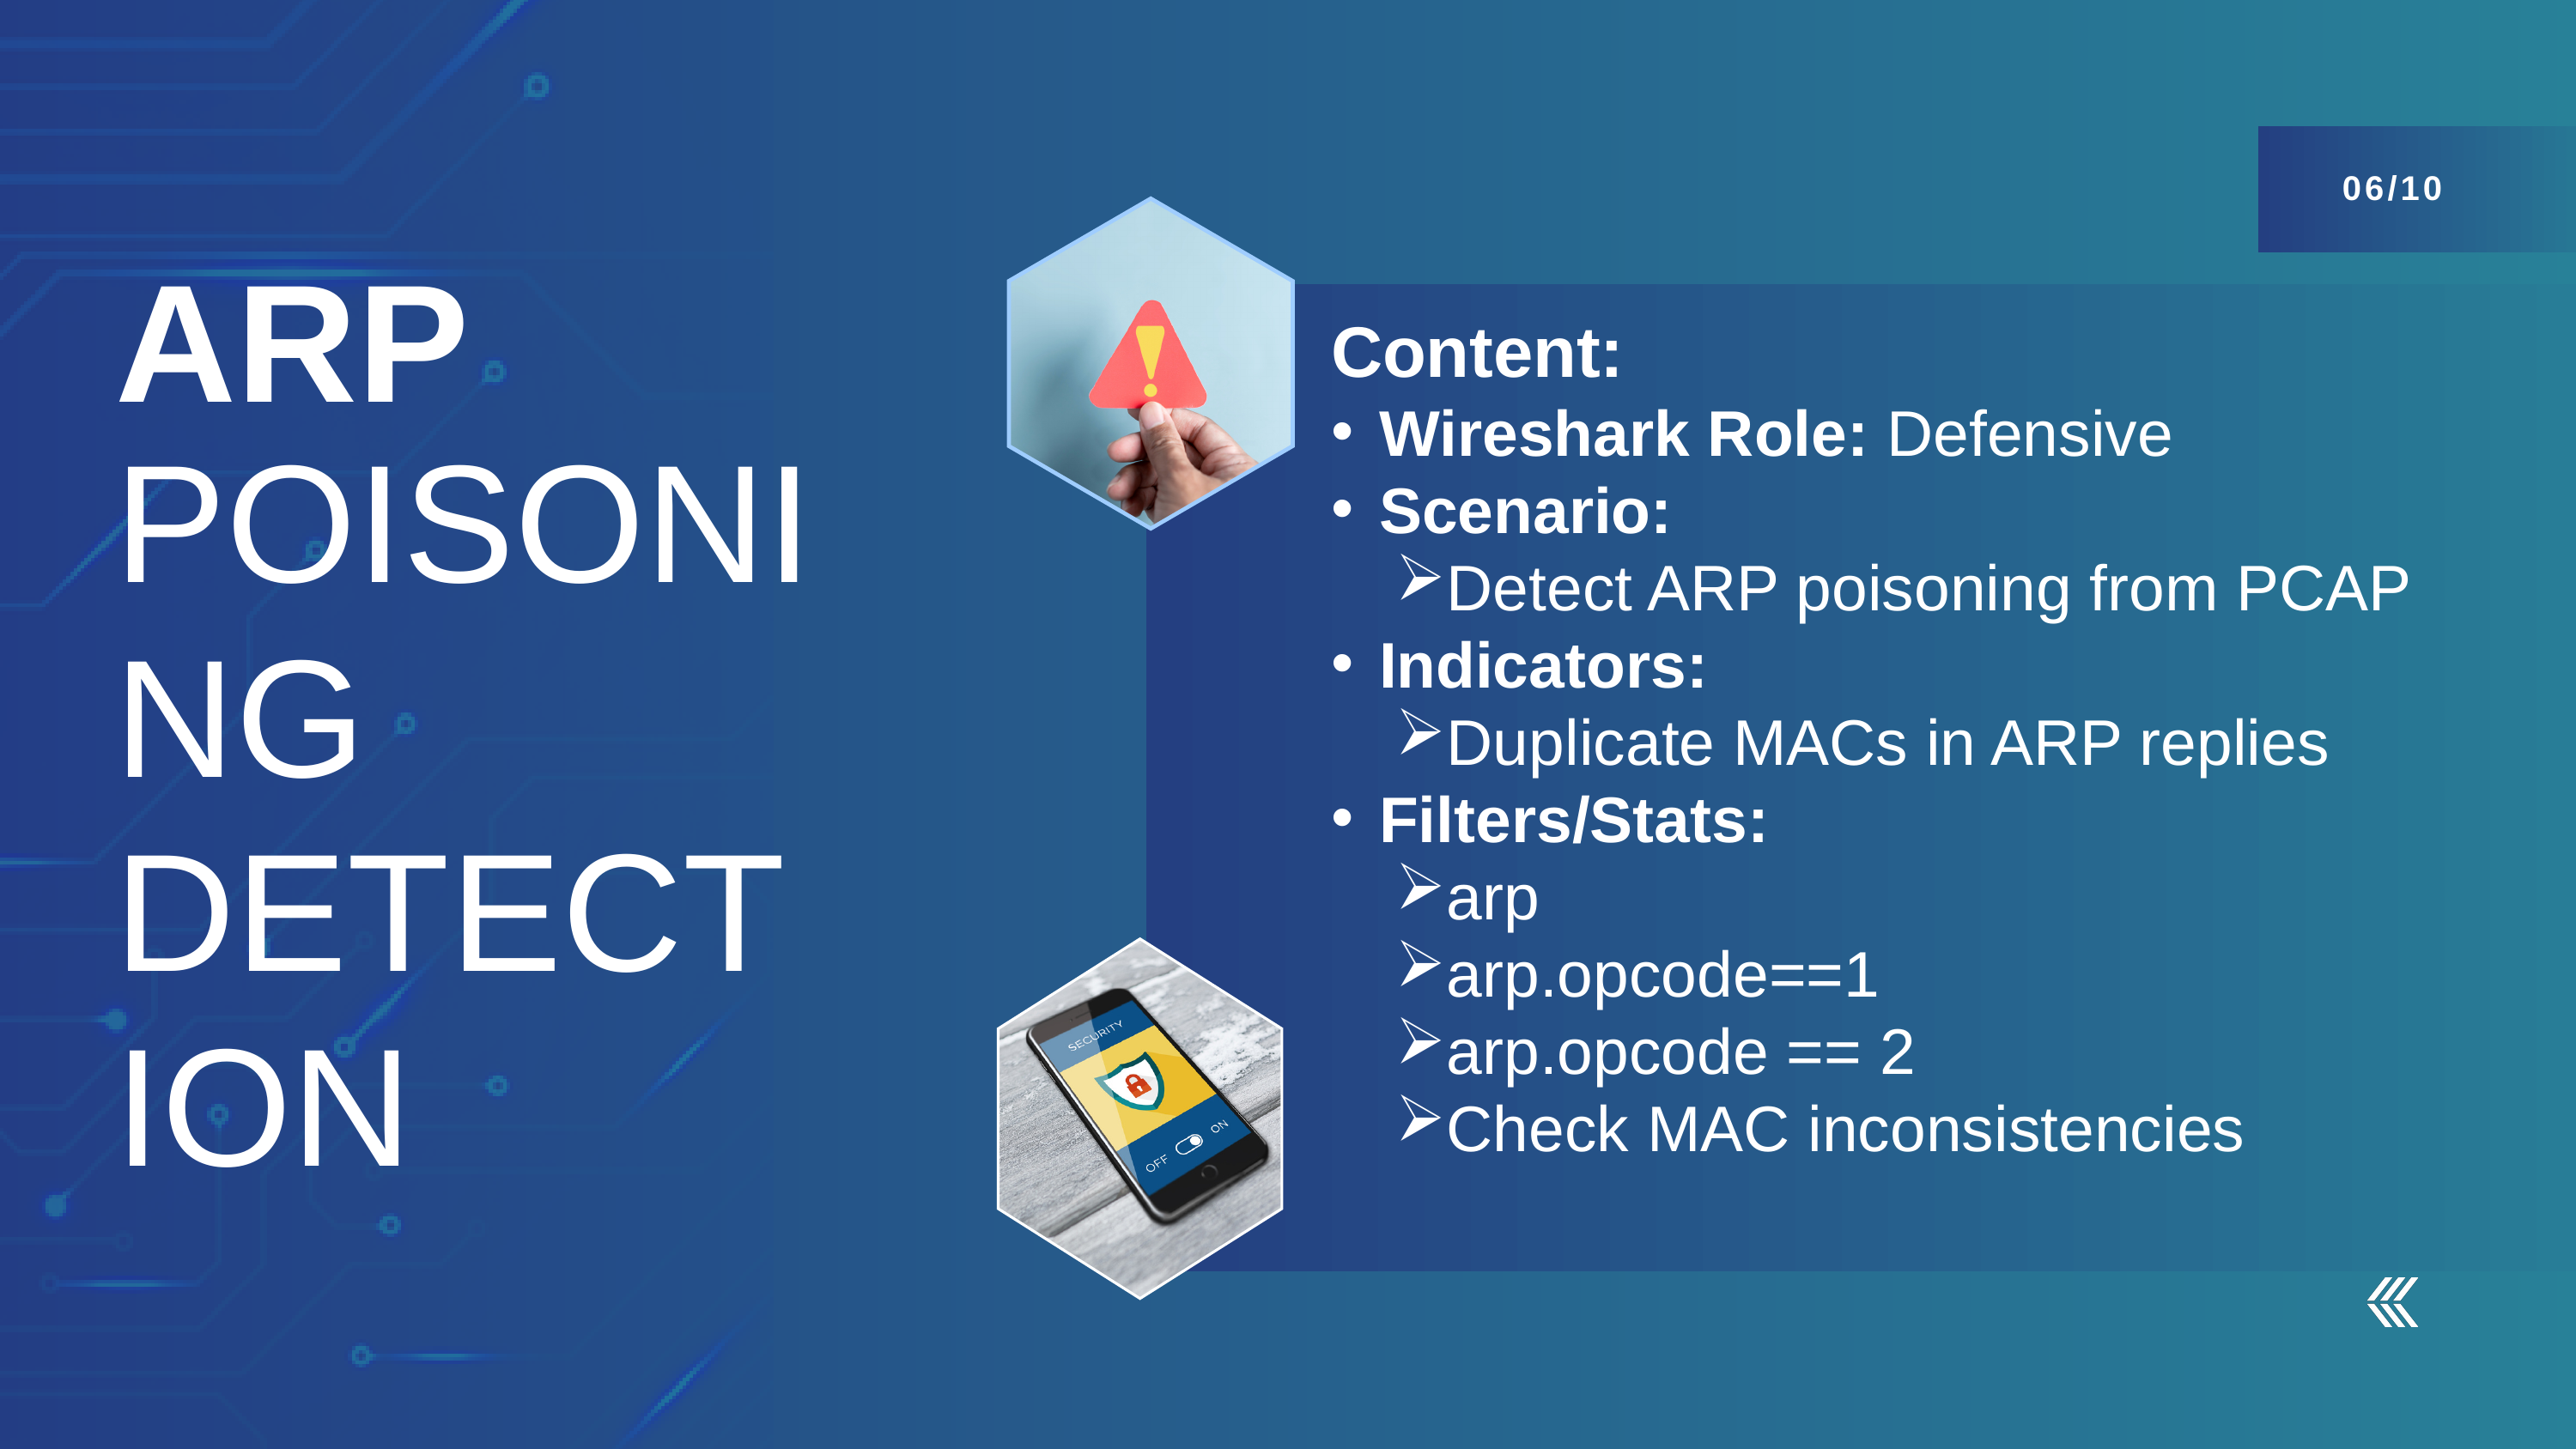

Content: OSI Layer: Data Link Layer (L2)
Wireshark Role: Defensive
Scenario: Detect ARP poisoning from PCAP
Steps:
- Filter: arp
- Filter ARP replies only: arp.opcode == 2
- Observe IP mapped to multiple MAC addresses
Indicators: Duplicate IP warning, MAC inconsistency
Confirmed: ARP spoofing using sample PCAP

06/10

ARP

Content:
Wireshark Role: Defensive
Scenario:
Detect ARP poisoning from PCAP
Indicators:
Duplicate MACs in ARP replies
Filters/Stats:
arp
arp.opcode==1
arp.opcode == 2
Check MAC inconsistencies

POISONING
DETECTION